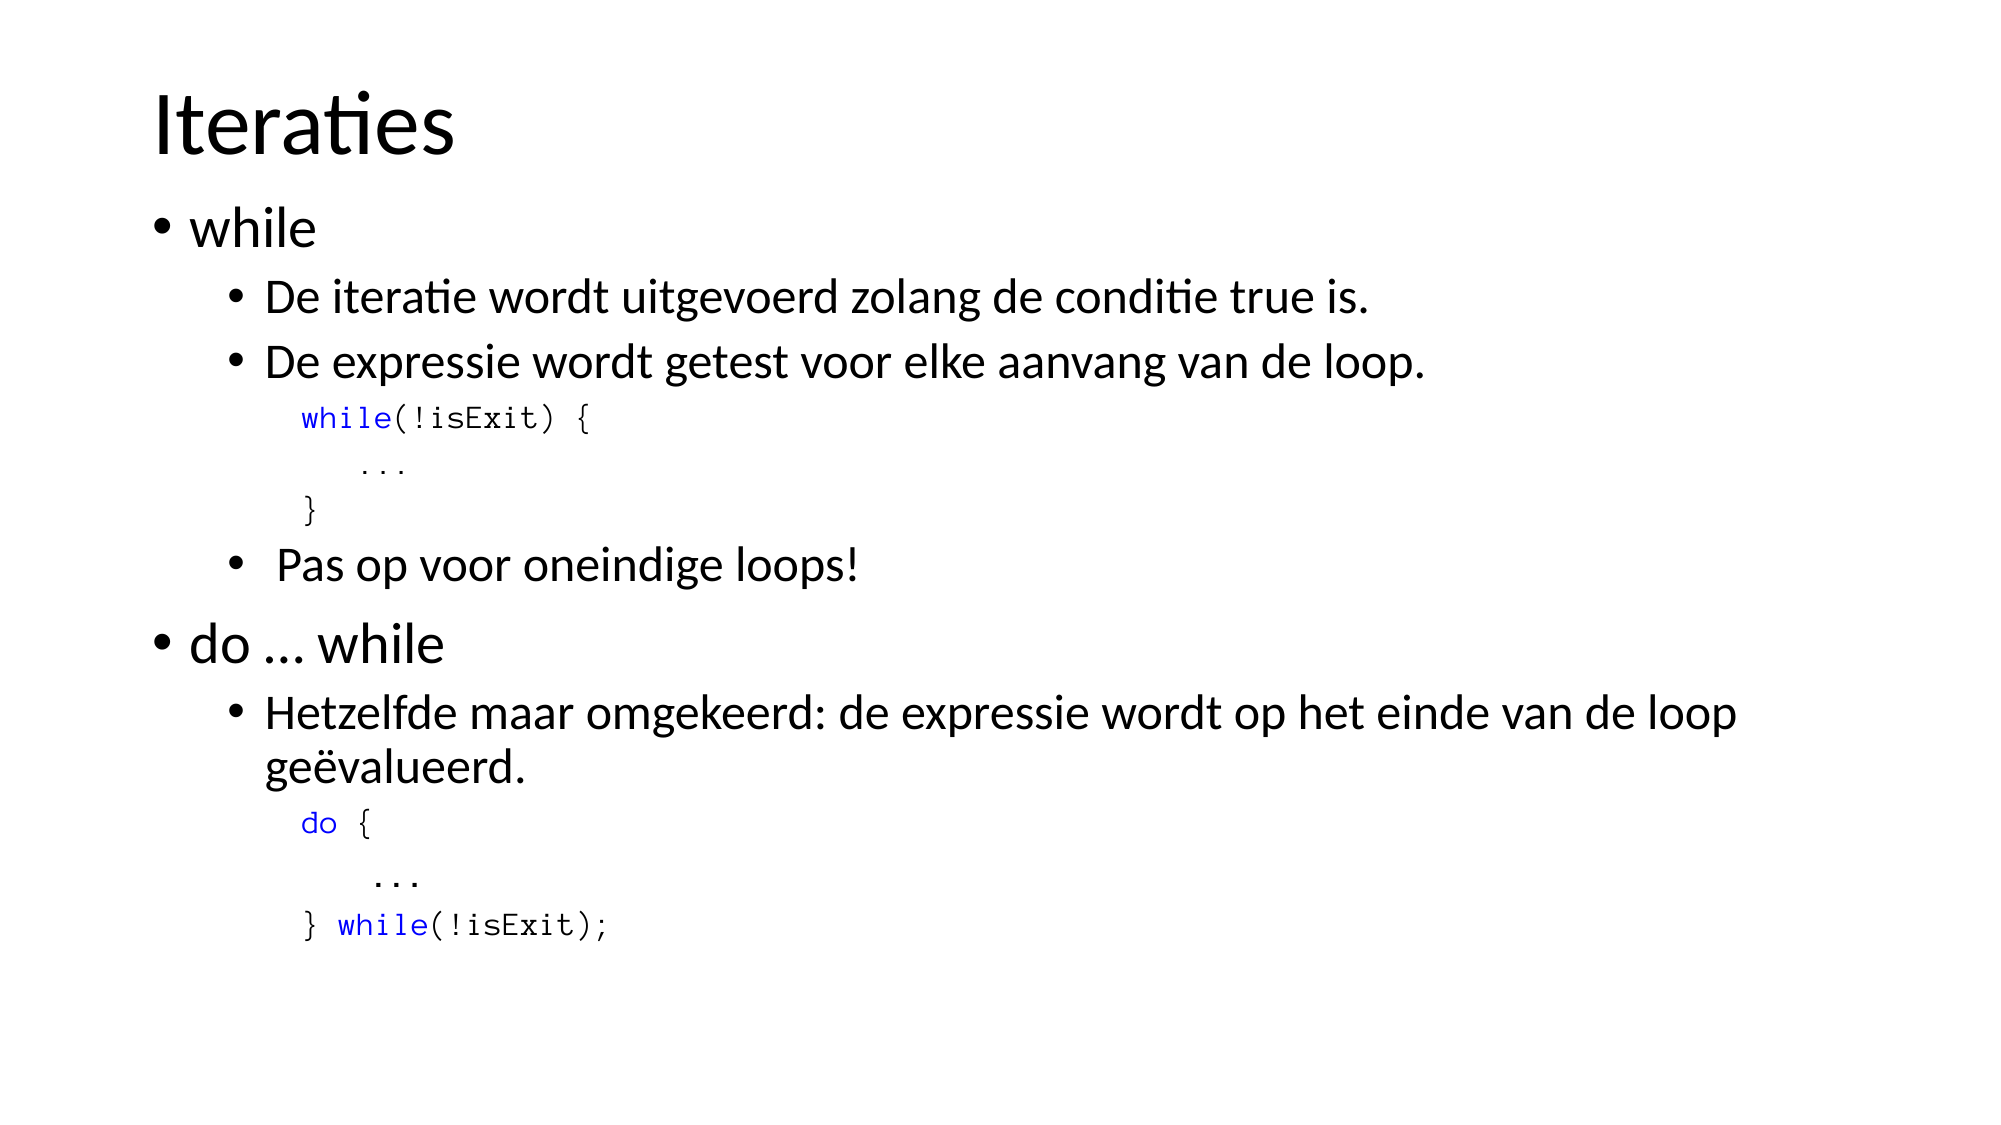

# Iteraties
while
De iteratie wordt uitgevoerd zolang de conditie true is.
De expressie wordt getest voor elke aanvang van de loop.
while(!isExit) {
   ...
}
 Pas op voor oneindige loops!
do … while
Hetzelfde maar omgekeerd: de expressie wordt op het einde van de loop geëvalueerd.
do {
   ...
} while(!isExit);